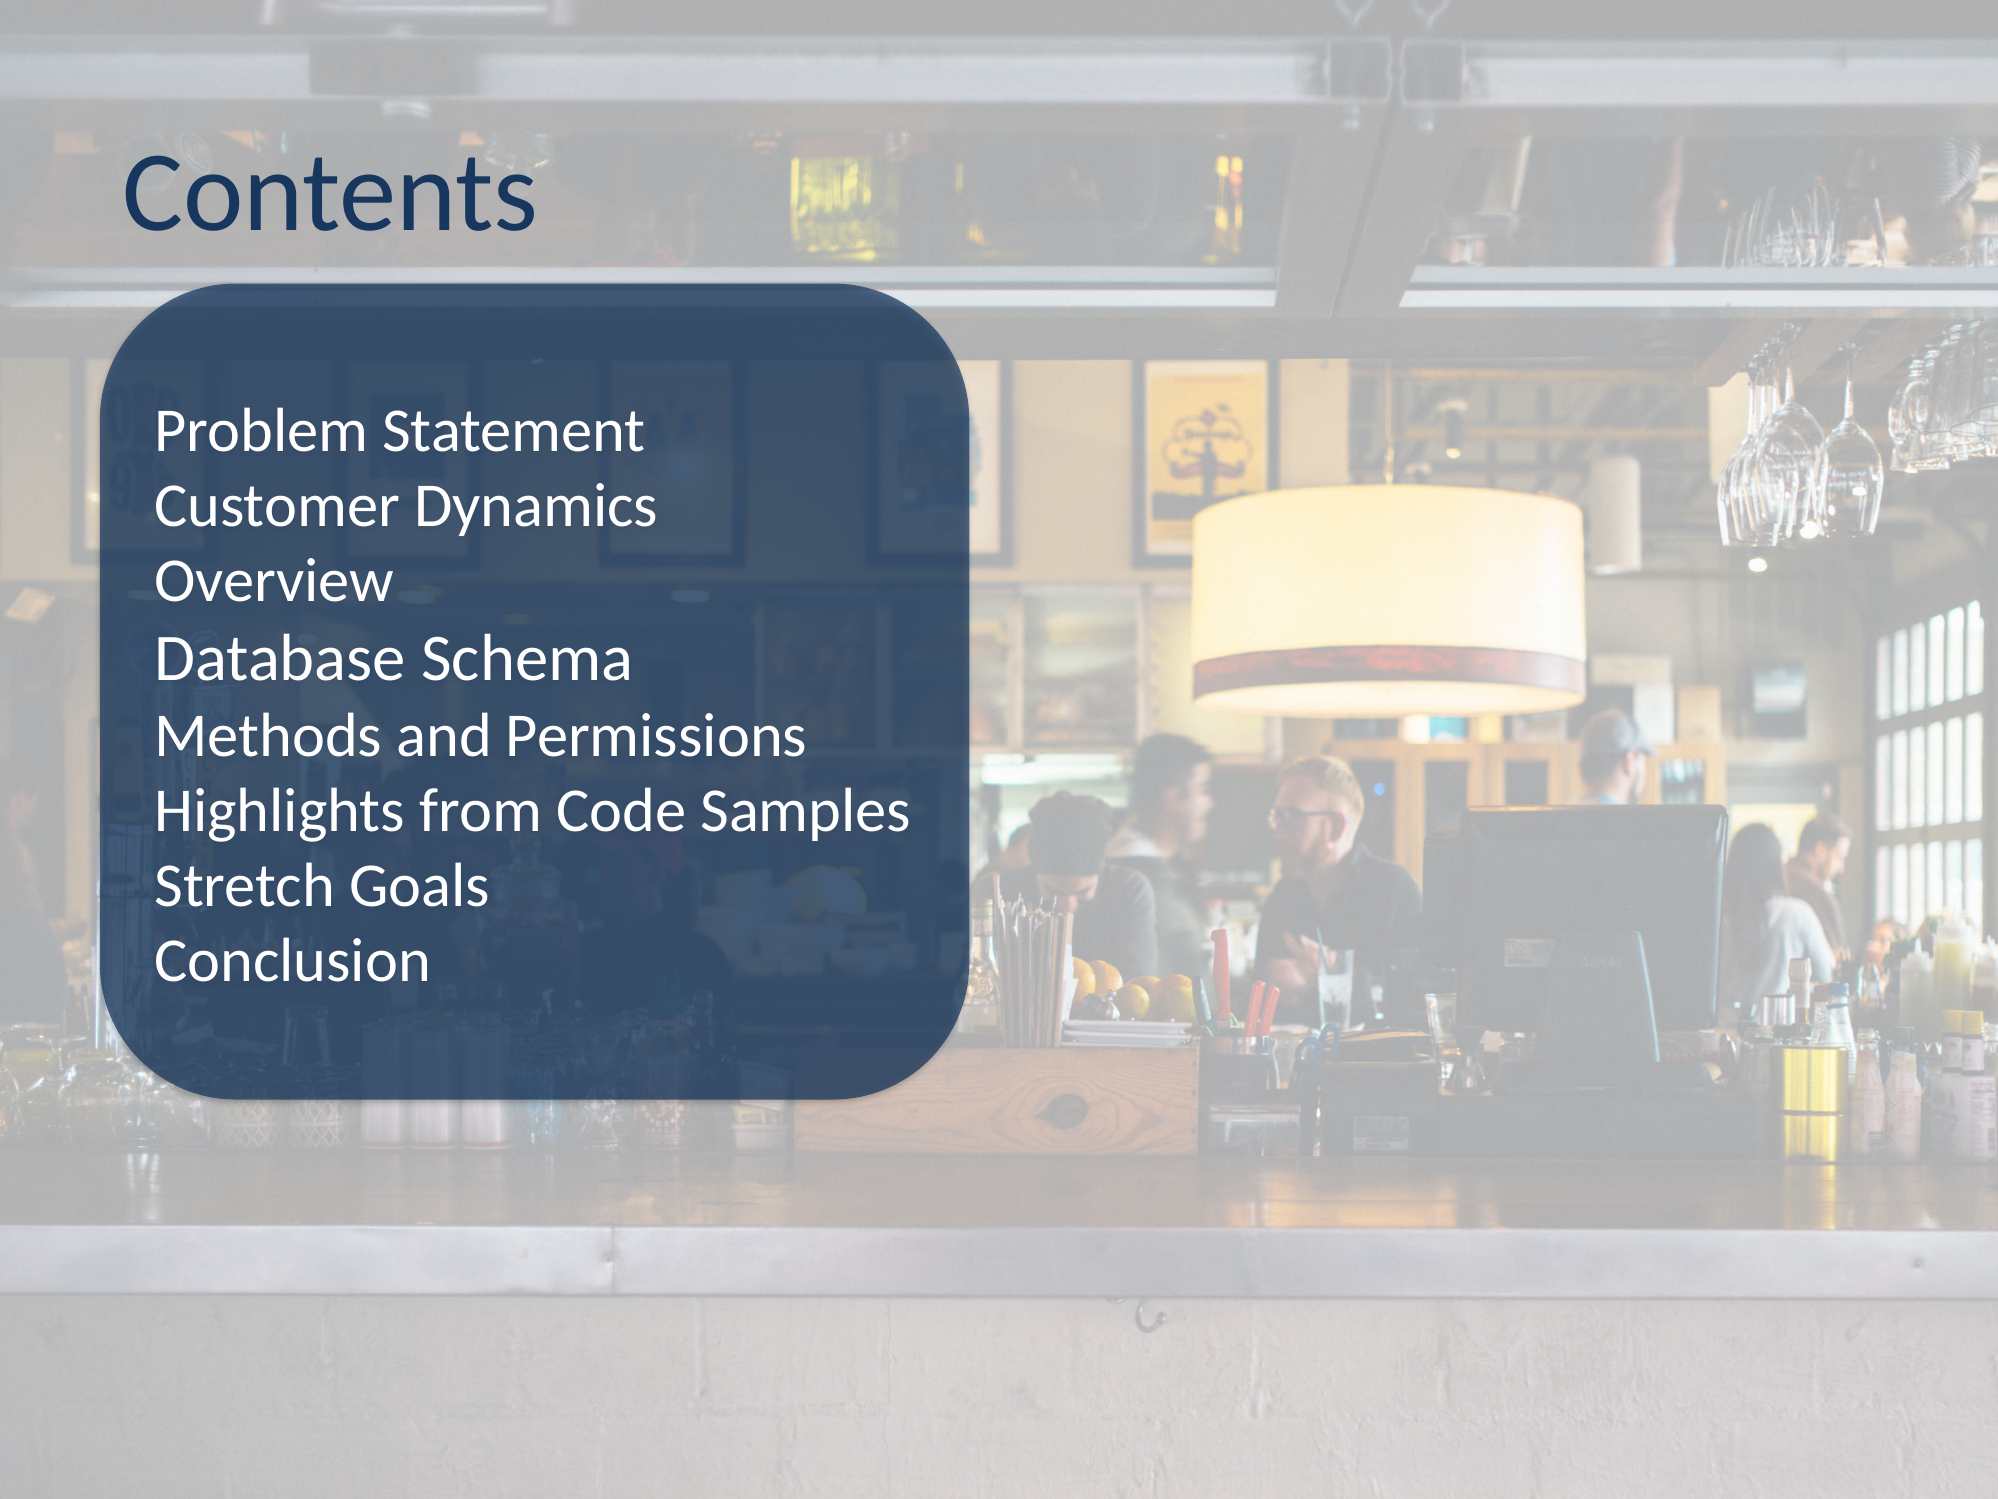

# Contents
Problem Statement
Customer Dynamics
Overview
Database Schema
Methods and Permissions
Highlights from Code Samples
Stretch Goals
Conclusion